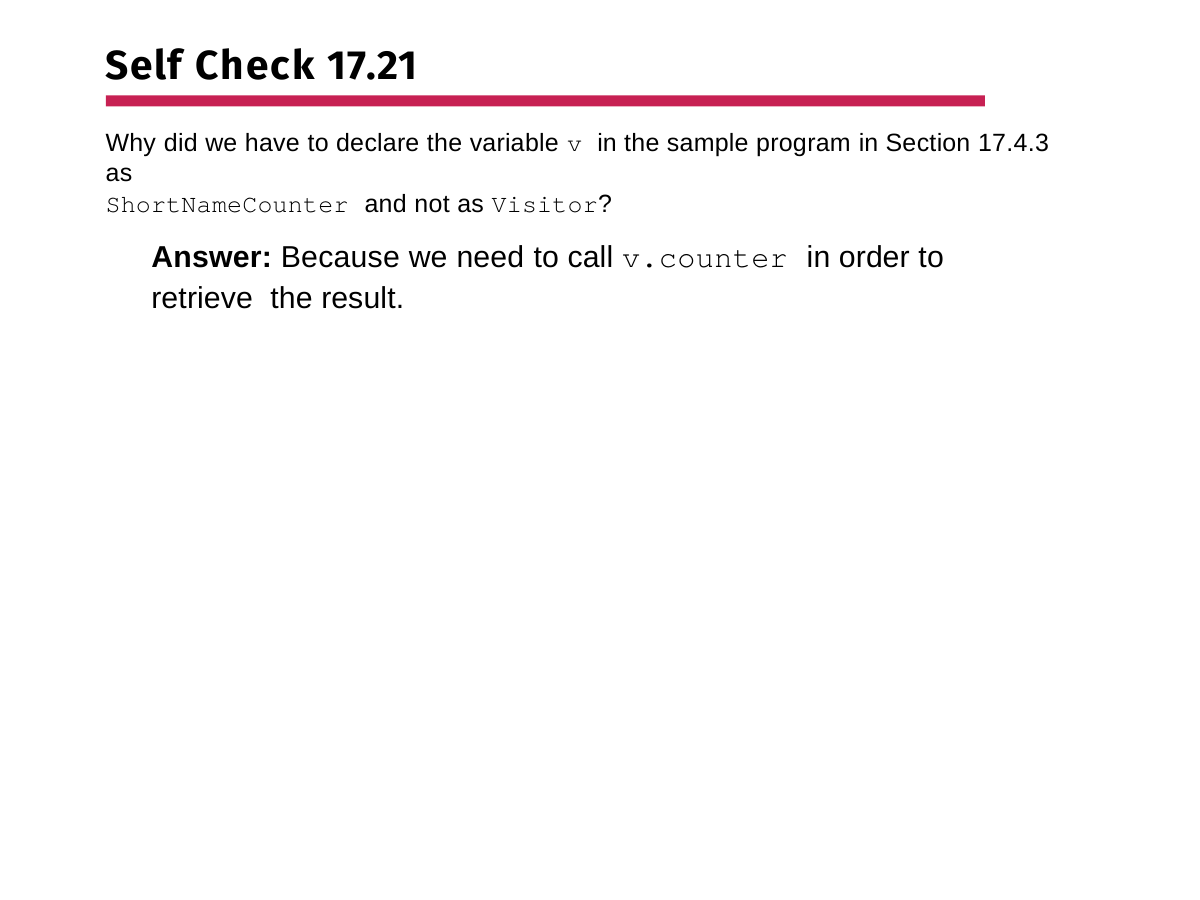

# Self Check 17.21

Why did we have to declare the variable v in the sample program in Section 17.4.3 as
ShortNameCounter and not as Visitor?
Answer: Because we need to call v.counter in order to retrieve  the result.